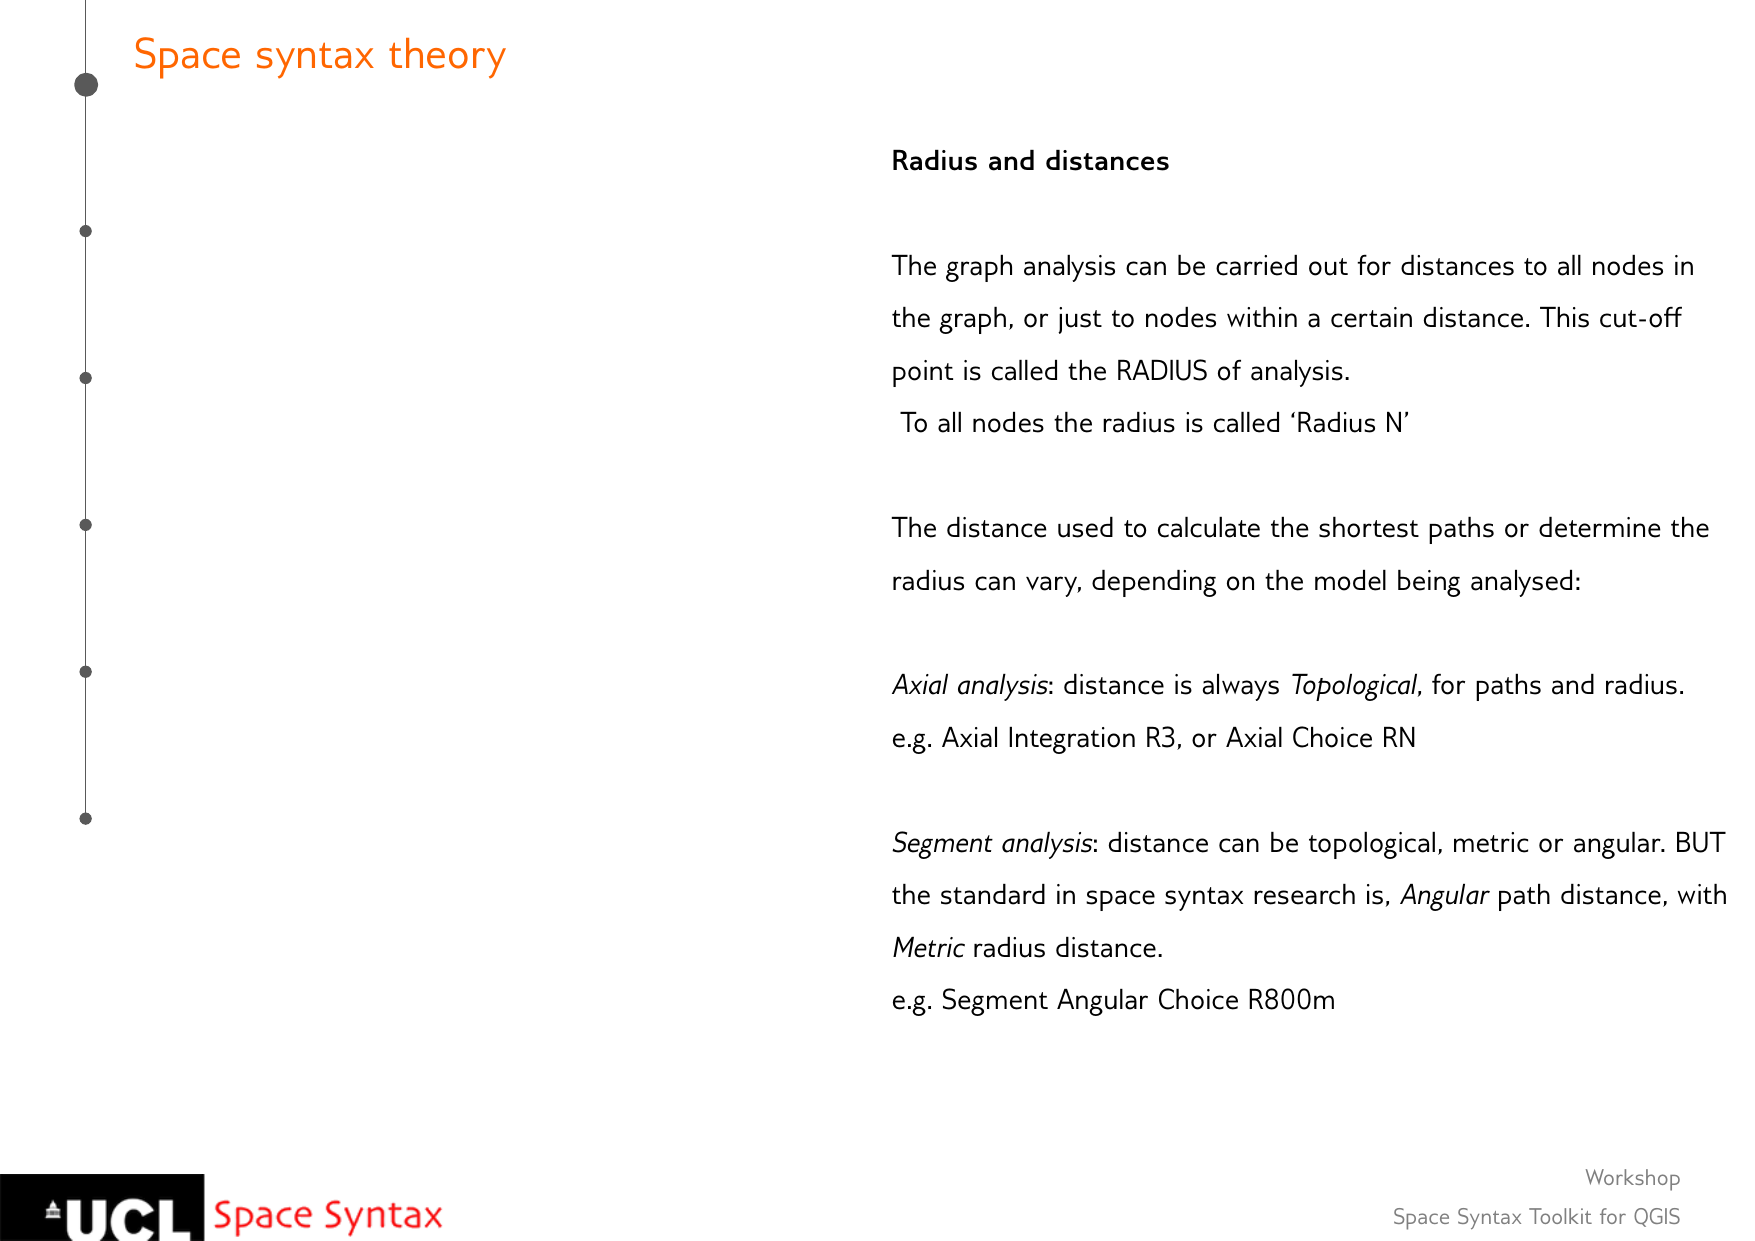

Space syntax theory

Radius and distances

The graph analysis can be carried out for distances to all nodes in the graph, or just to nodes within a certain distance. This cut-off point is called the RADIUS of analysis.
 To all nodes the radius is called ‘Radius N’

The distance used to calculate the shortest paths or determine the radius can vary, depending on the model being analysed:

Axial analysis: distance is always Topological, for paths and radius.
e.g. Axial Integration R3, or Axial Choice RN

Segment analysis: distance can be topological, metric or angular. BUT the standard in space syntax research is, Angular path distance, with Metric radius distance.
e.g. Segment Angular Choice R800m